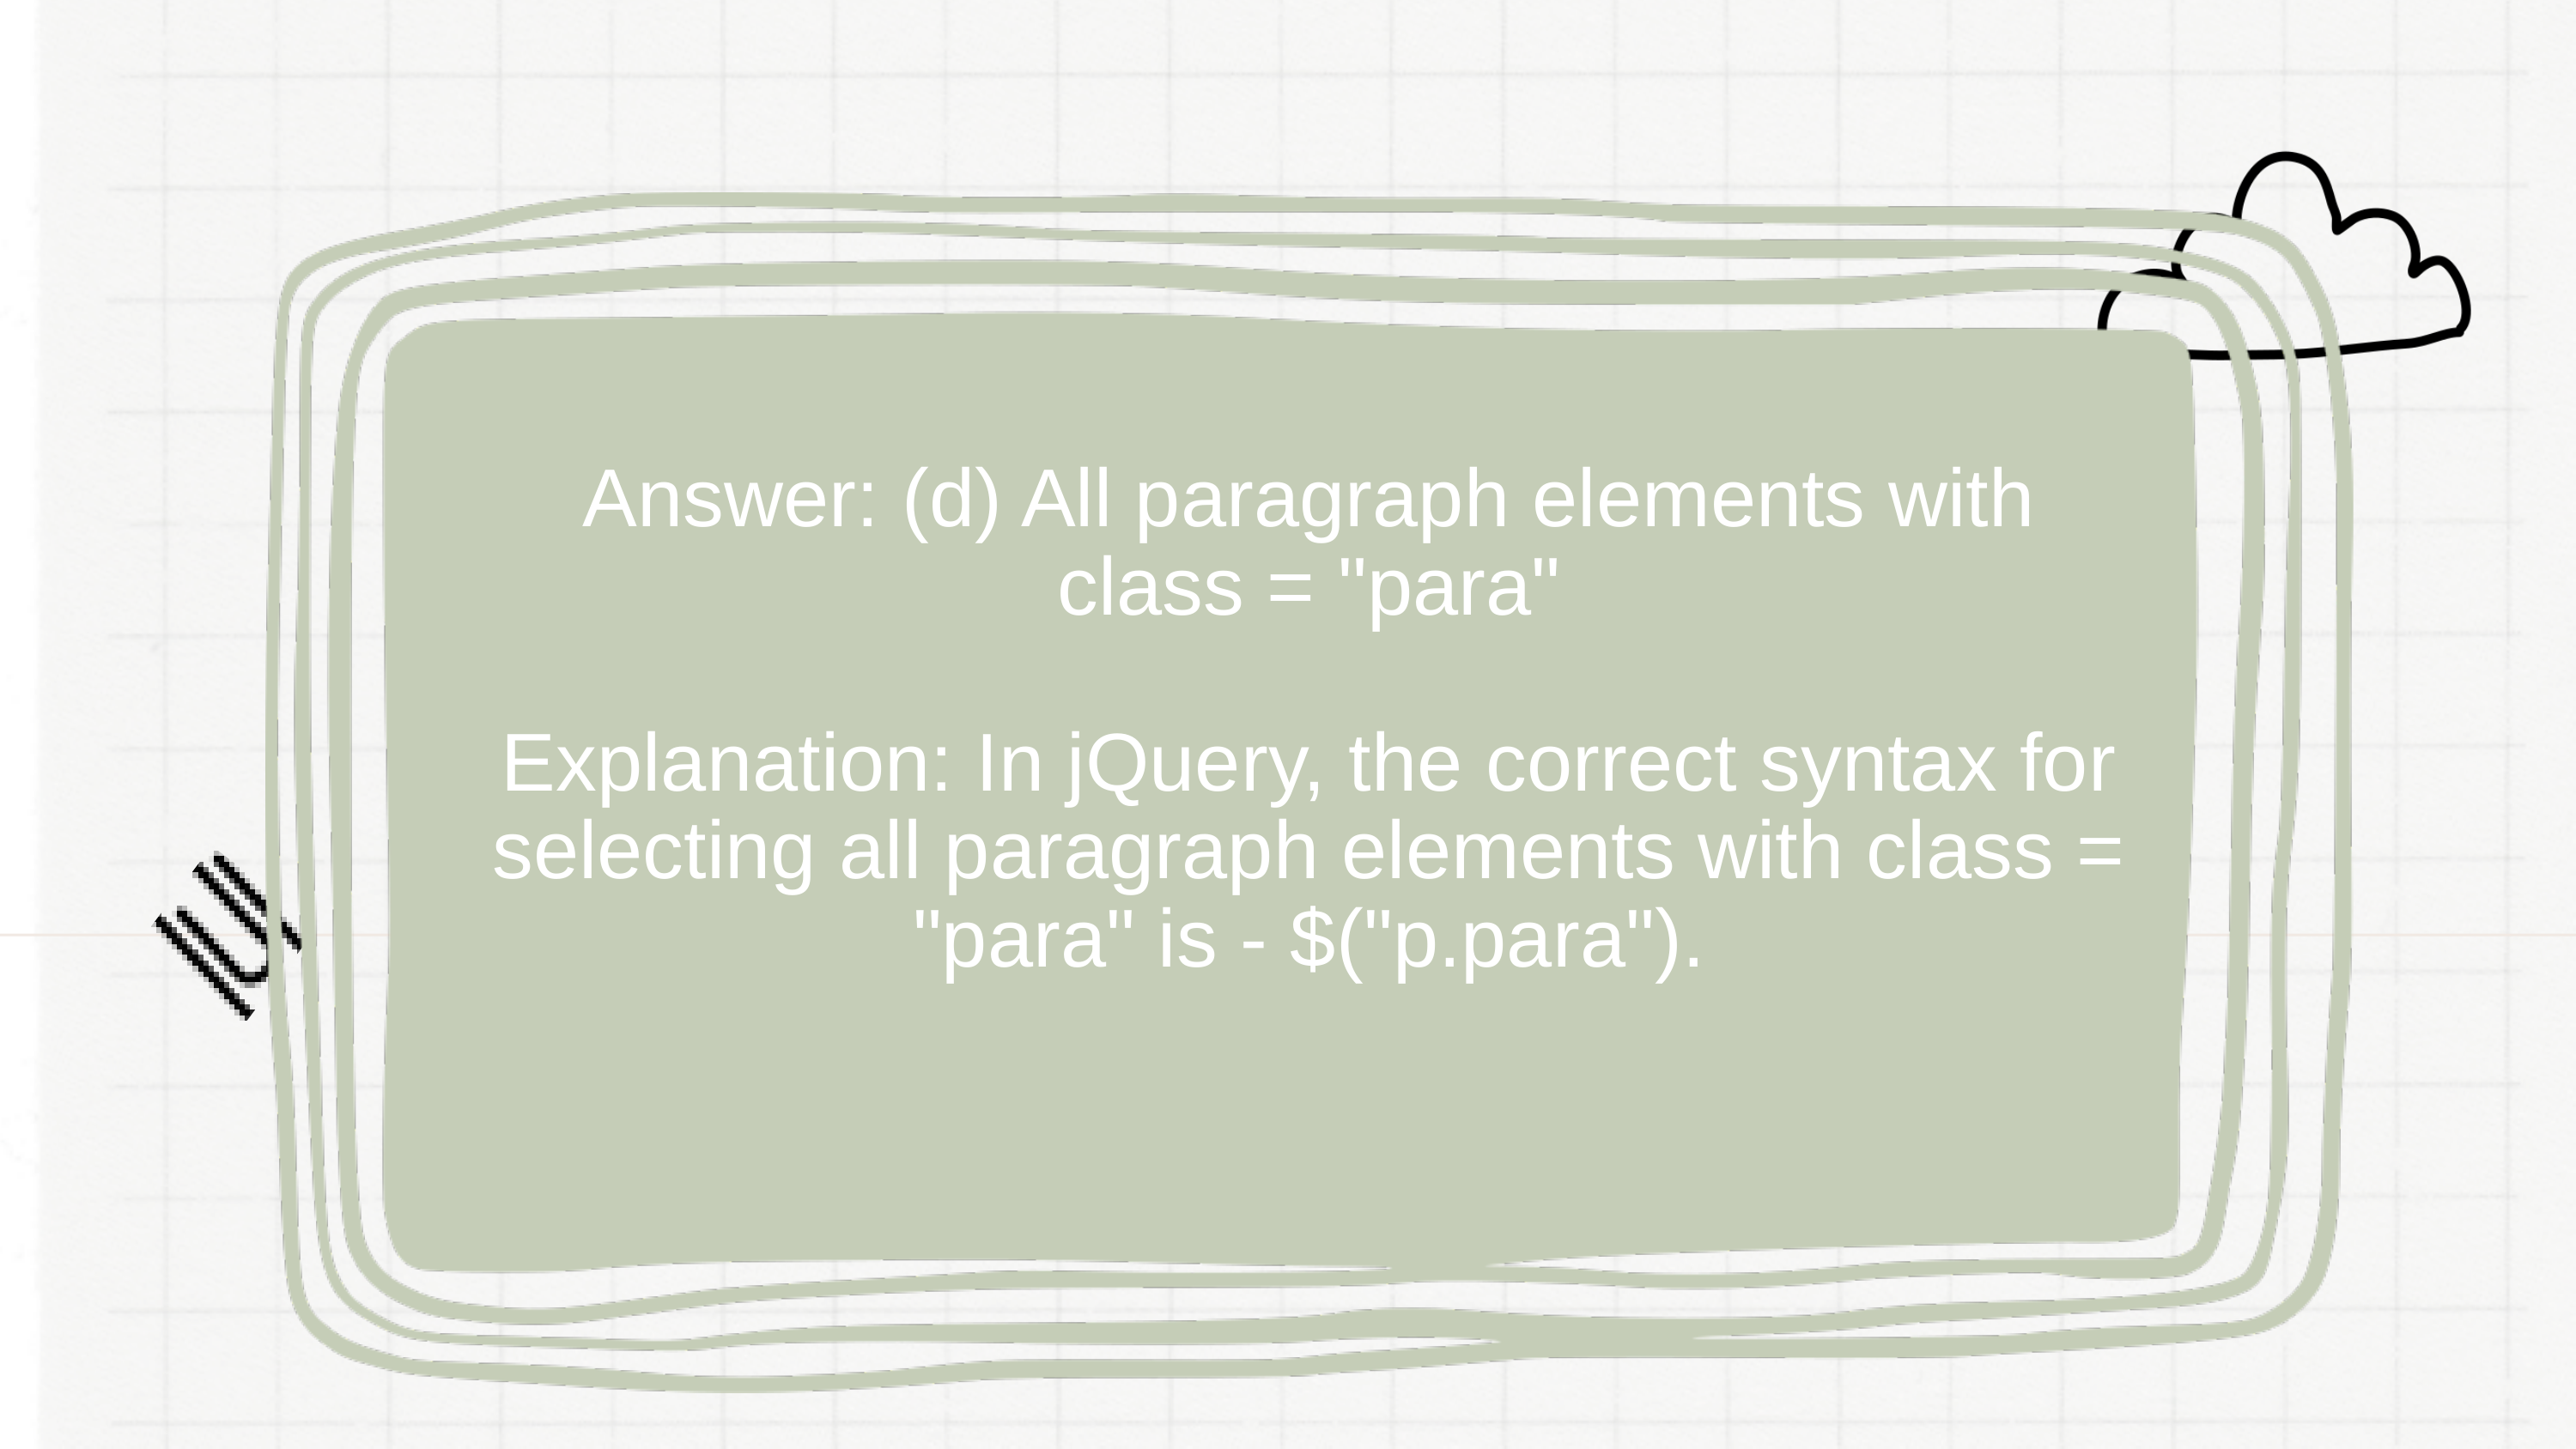

Answer: (d) All paragraph elements with class = "para"

Explanation: In jQuery, the correct syntax for selecting all paragraph elements with class = "para" is - $("p.para").